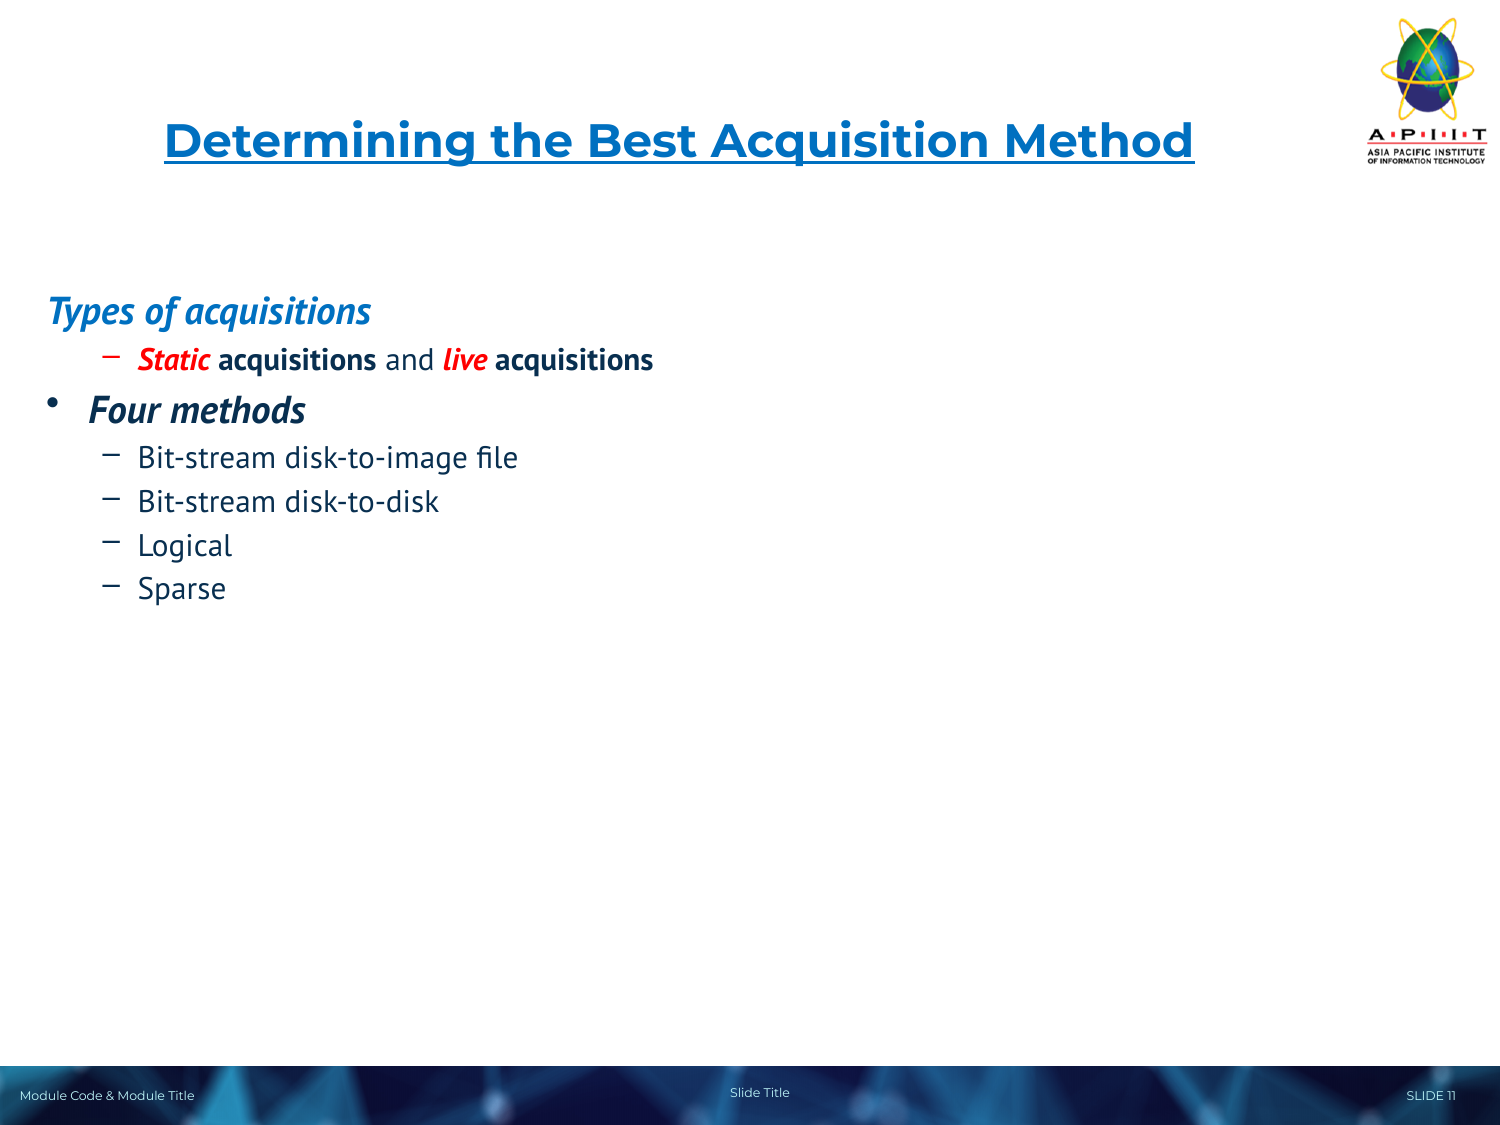

# Determining the Best Acquisition Method
Types of acquisitions
Static acquisitions and live acquisitions
Four methods
Bit-stream disk-to-image file
Bit-stream disk-to-disk
Logical
Sparse